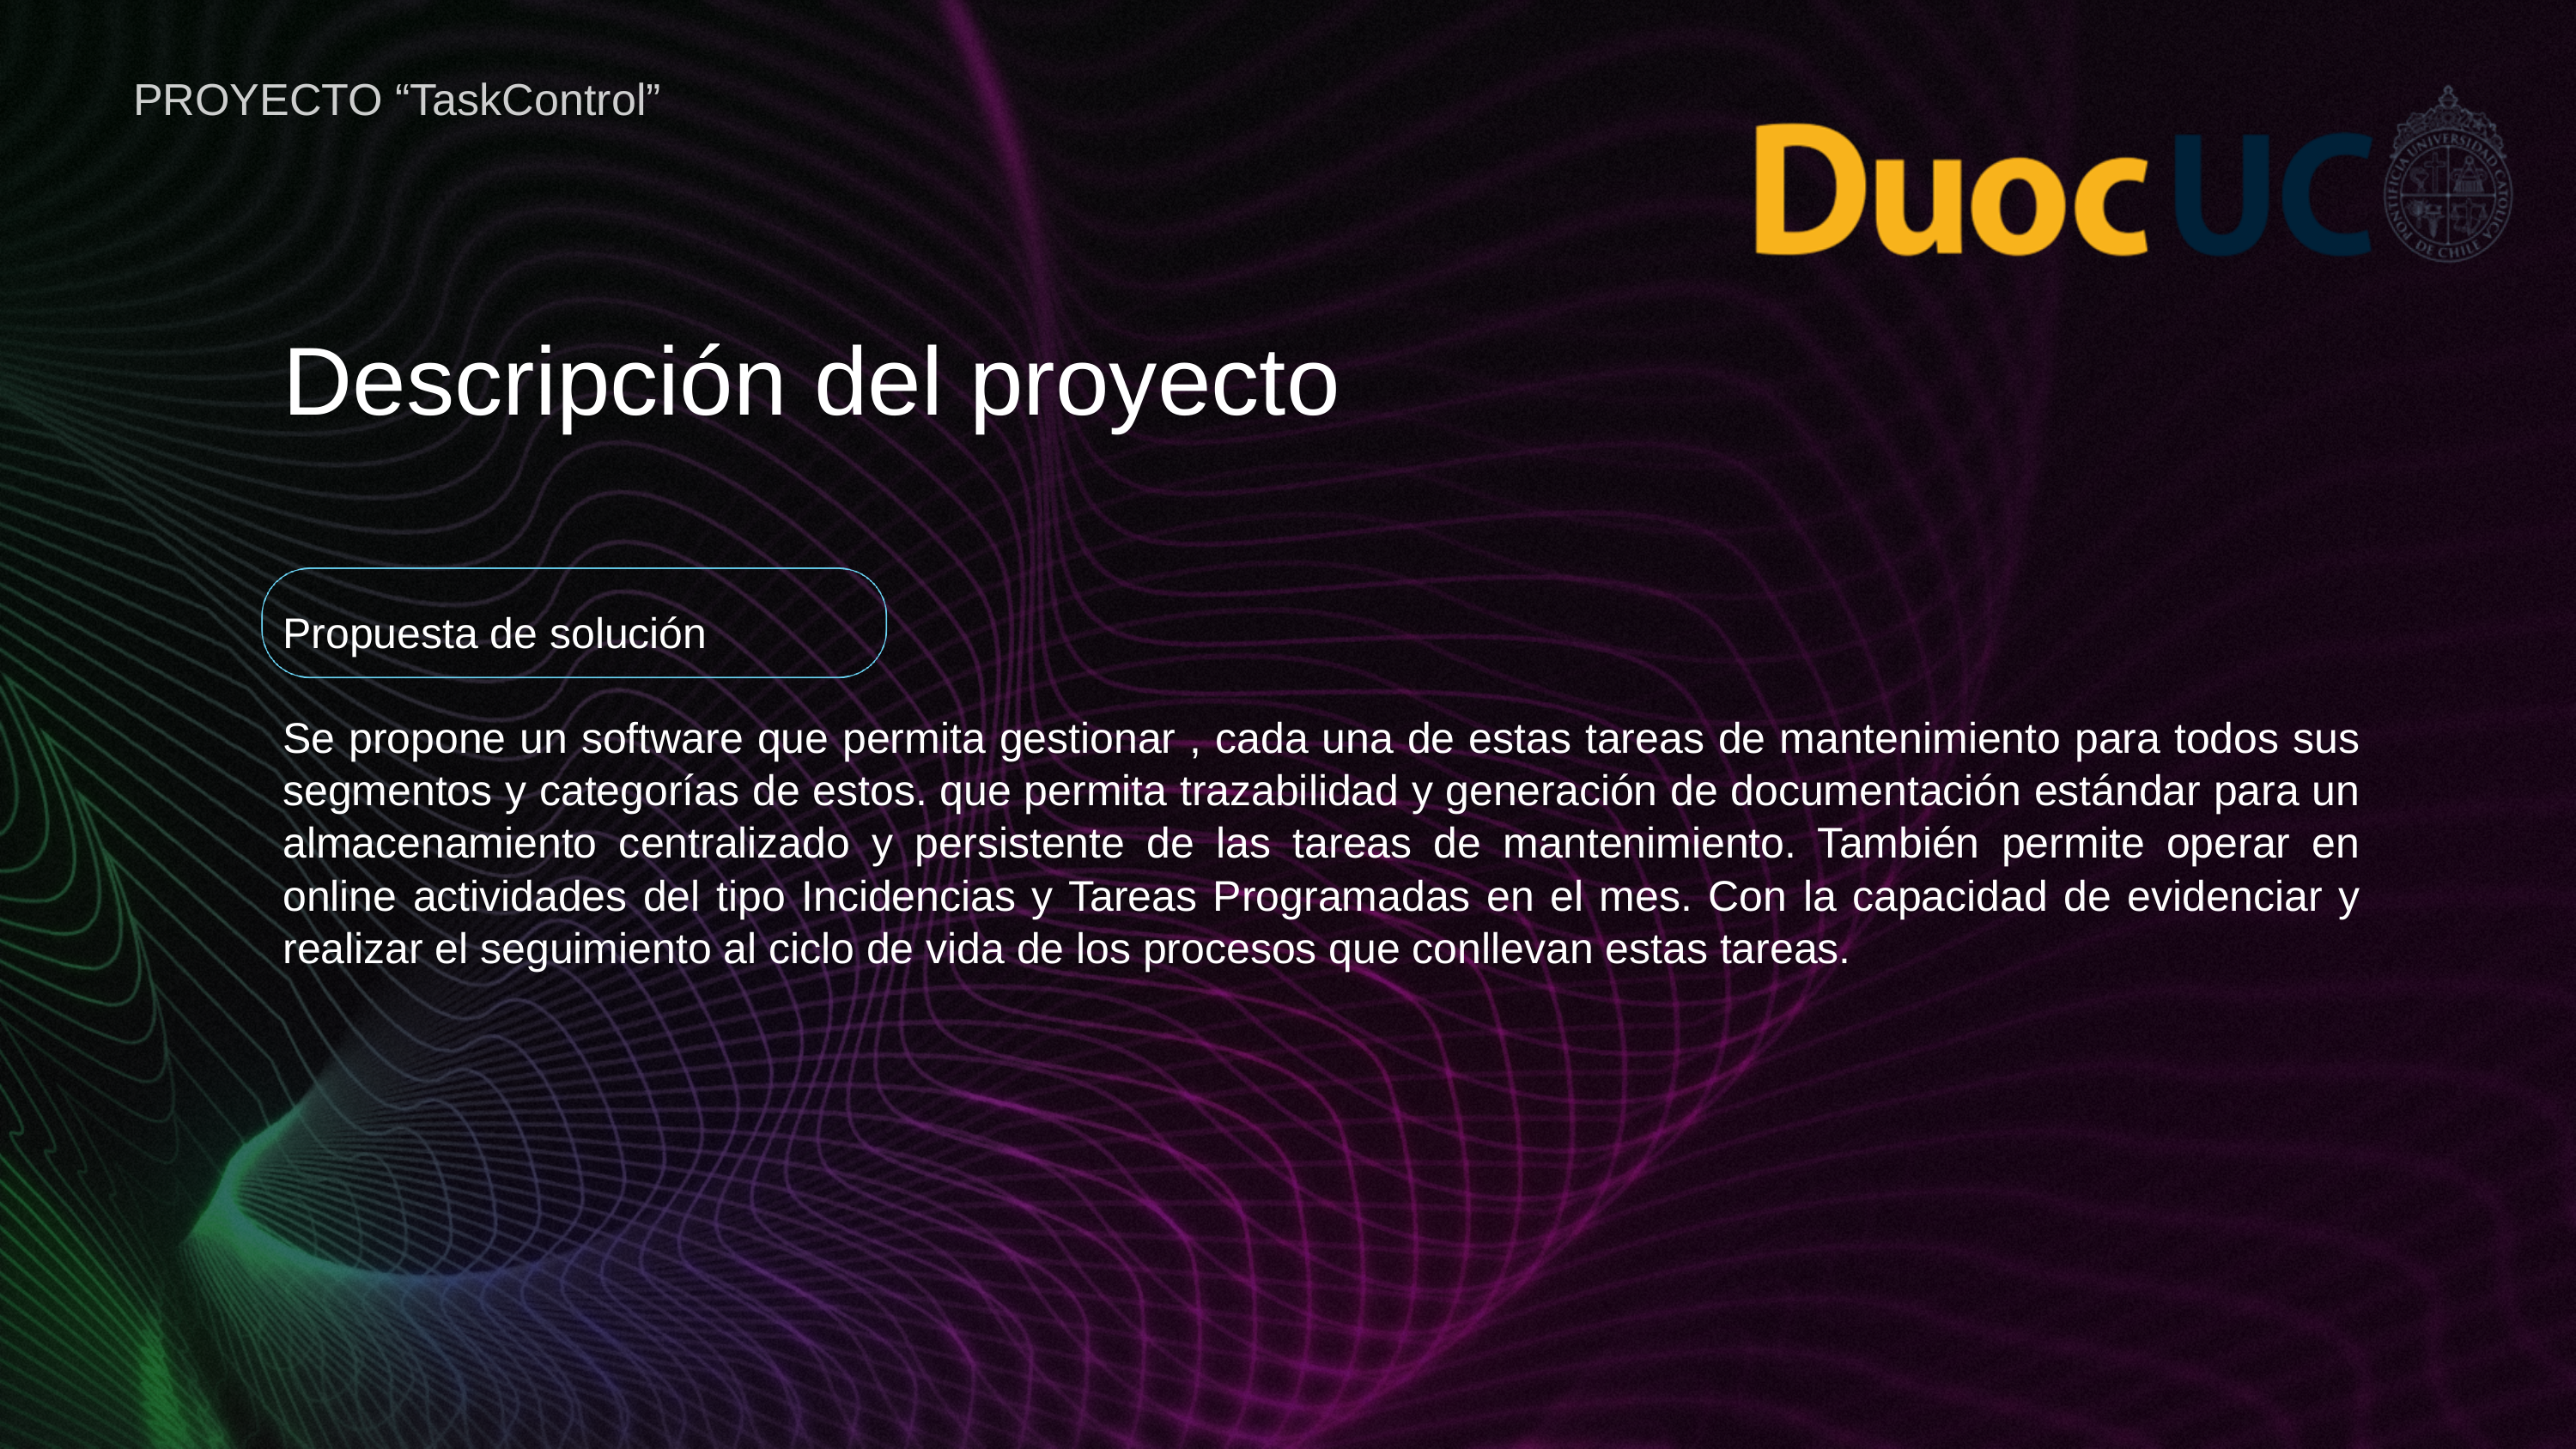

PROYECTO “TaskControl”

Descripción del proyecto

Propuesta de solución

Se propone un software que permita gestionar , cada una de estas tareas de mantenimiento para todos sus segmentos y categorías de estos. que permita trazabilidad y generación de documentación estándar para un almacenamiento centralizado y persistente de las tareas de mantenimiento. También permite operar en online actividades del tipo Incidencias y Tareas Programadas en el mes. Con la capacidad de evidenciar y realizar el seguimiento al ciclo de vida de los procesos que conllevan estas tareas.